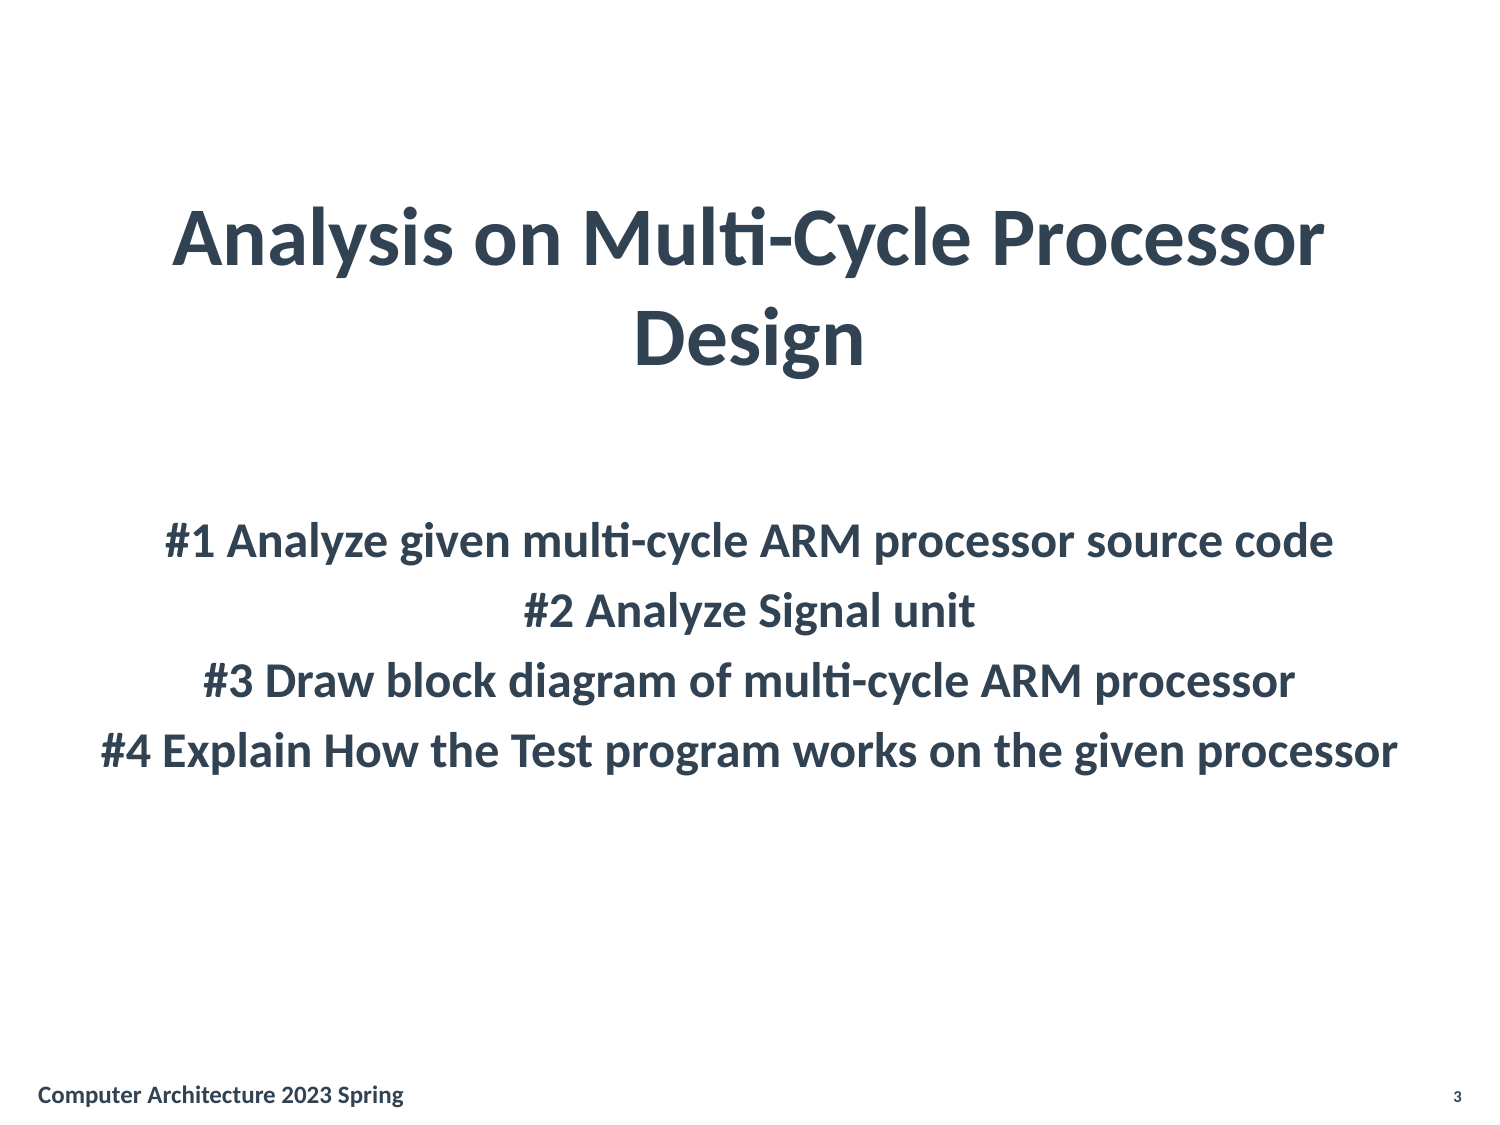

# Analysis on Multi-Cycle Processor Design
#1 Analyze given multi-cycle ARM processor source code
#2 Analyze Signal unit
#3 Draw block diagram of multi-cycle ARM processor
#4 Explain How the Test program works on the given processor